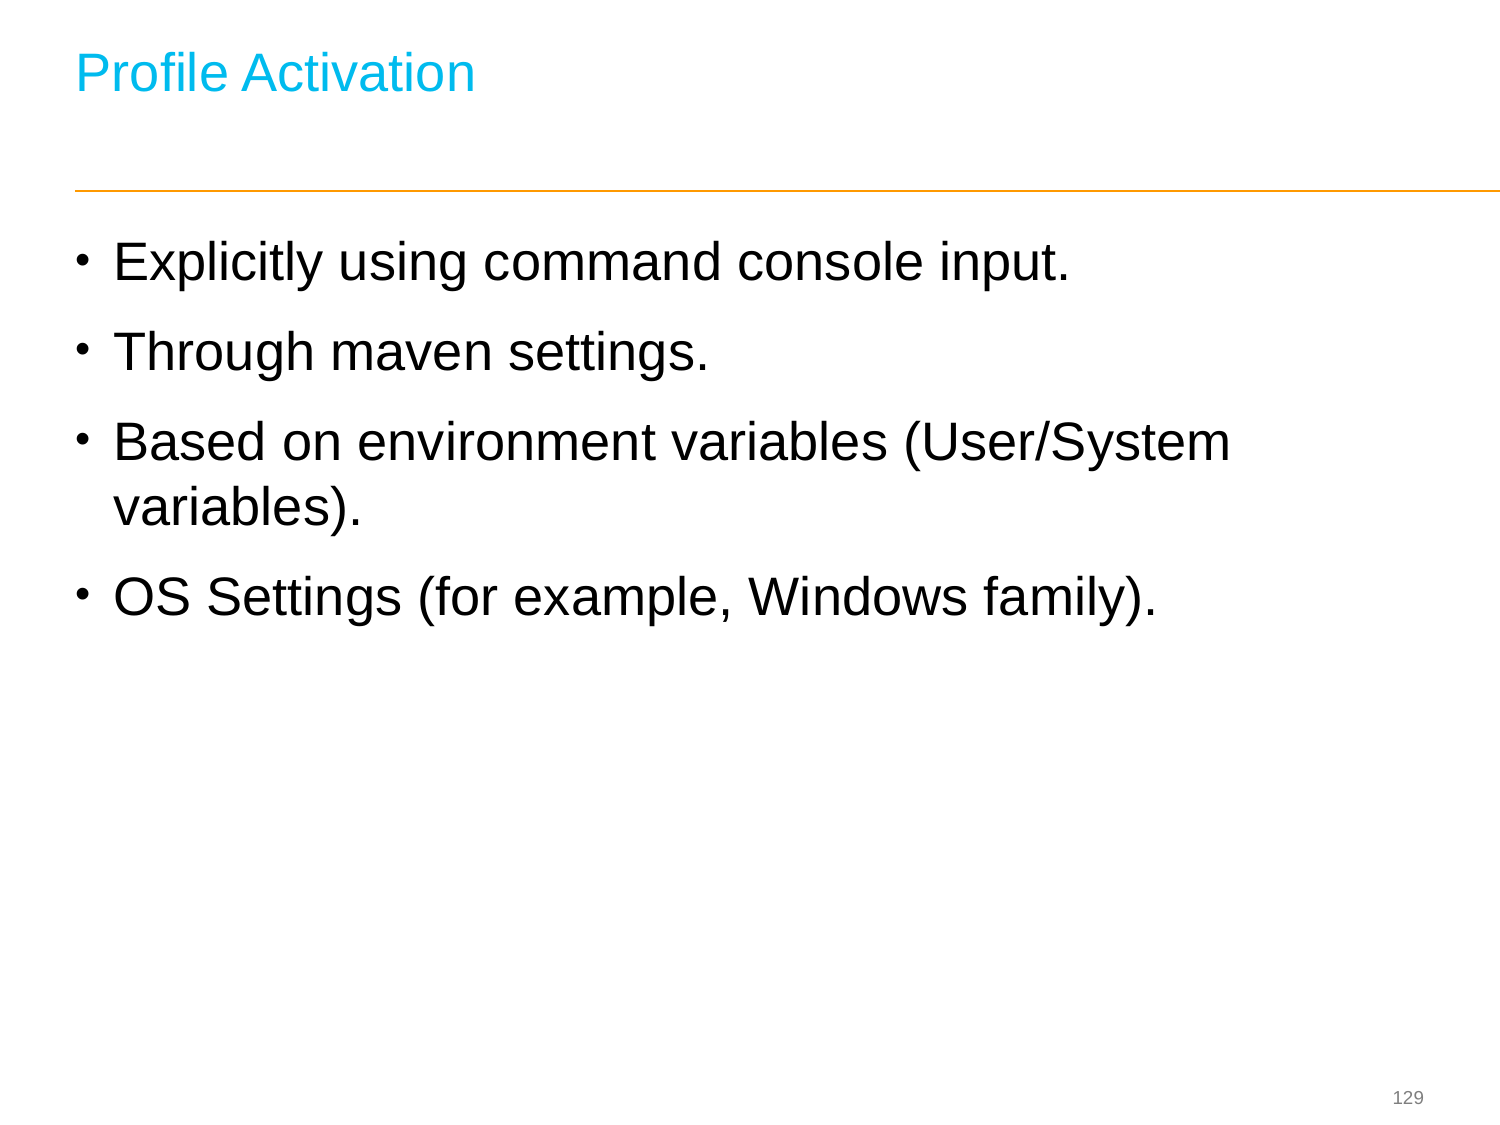

# Profile Activation
Explicitly using command console input.
Through maven settings.
Based on environment variables (User/System variables).
OS Settings (for example, Windows family).